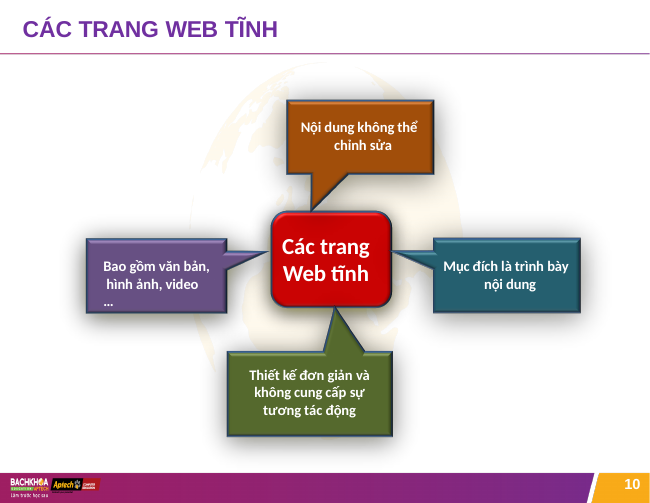

# CÁC TRANG WEB TĨNH

Nội dung không thể  chỉnh sửa

Các trang  Web tĩnh
Bao gồm văn bản,  hình ảnh, video …
Mục đích là trình bày  nội dung

Thiết kế đơn giản và
không cung cấp sự
tương tác động
10